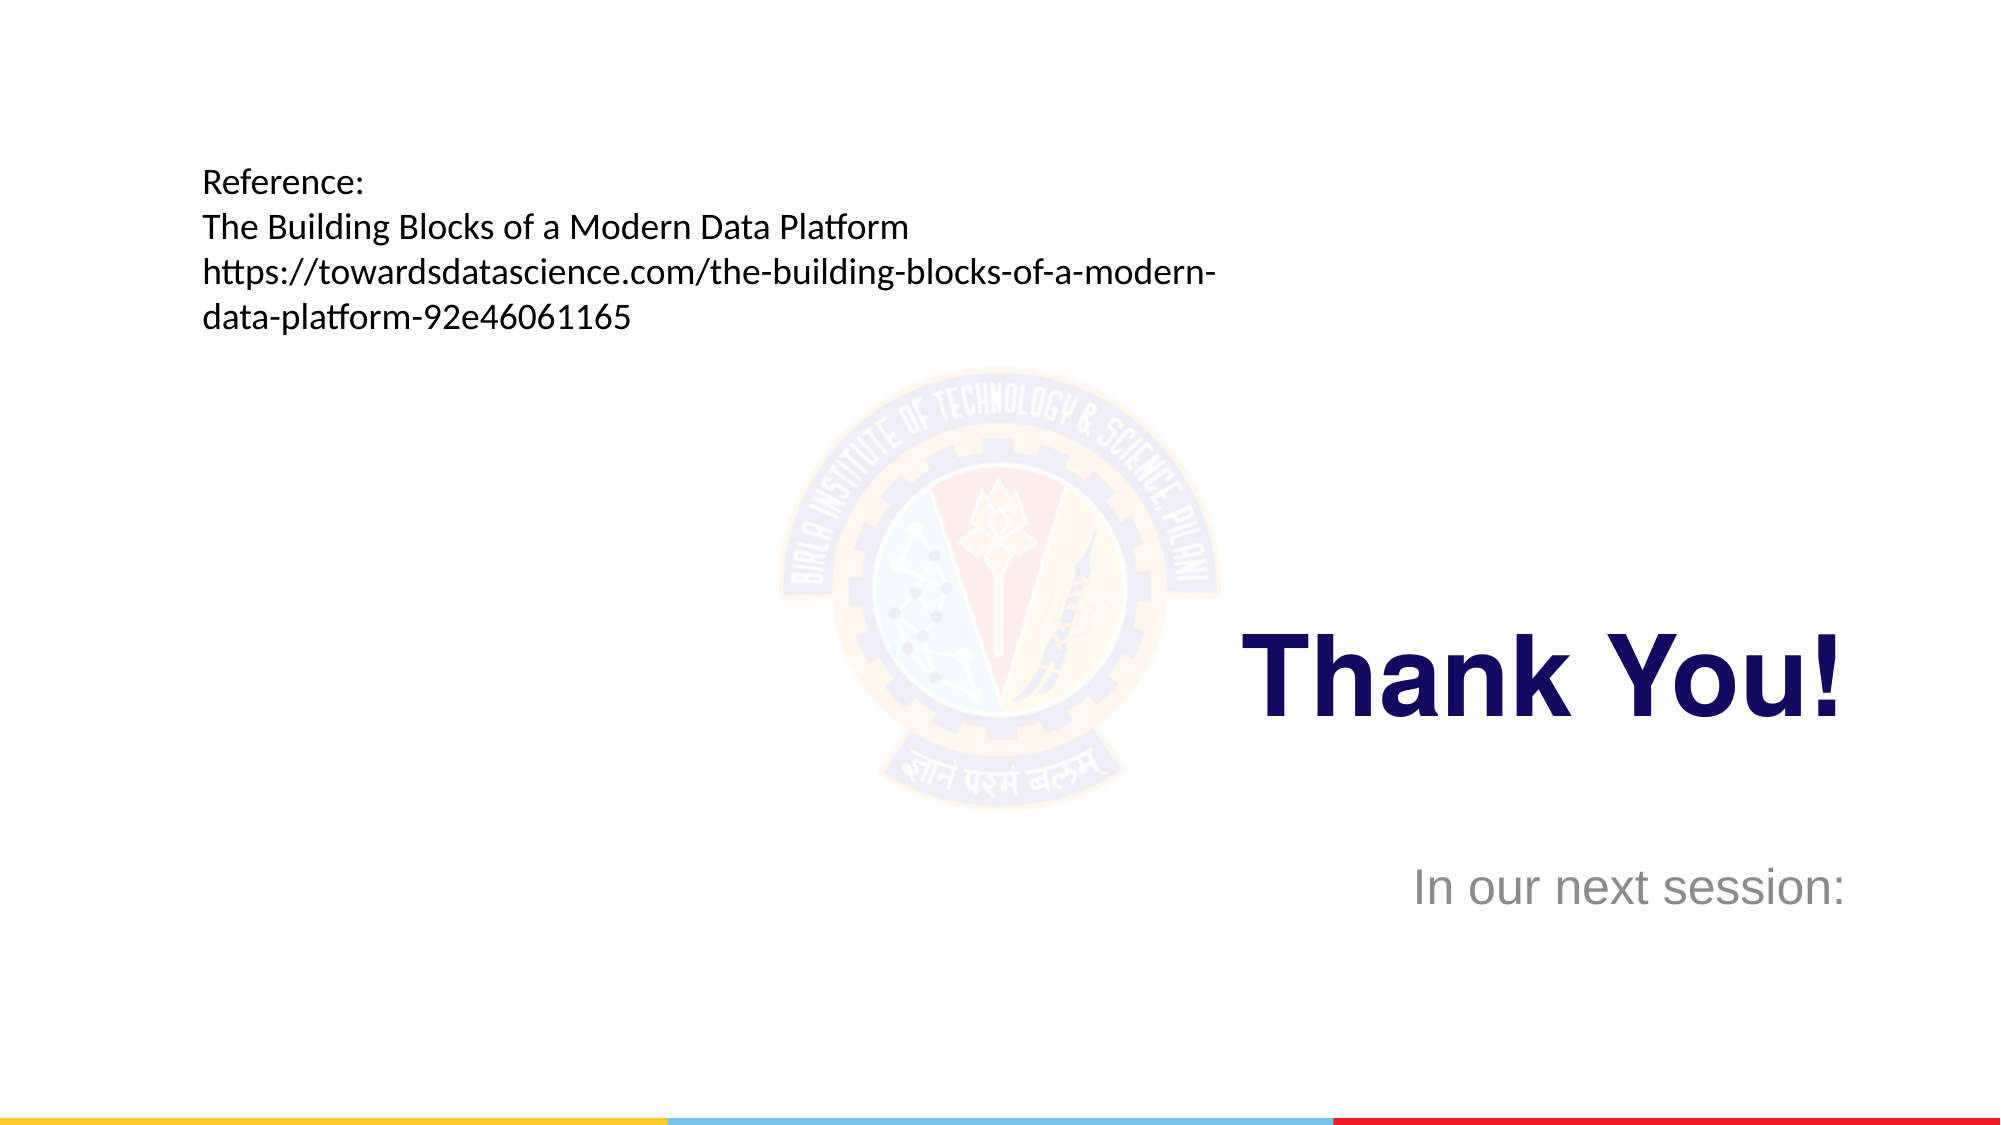

Reference:
The Building Blocks of a Modern Data Platform
https://towardsdatascience.com/the-building-blocks-of-a-modern-data-platform-92e46061165
# Thank You!
In our next session: